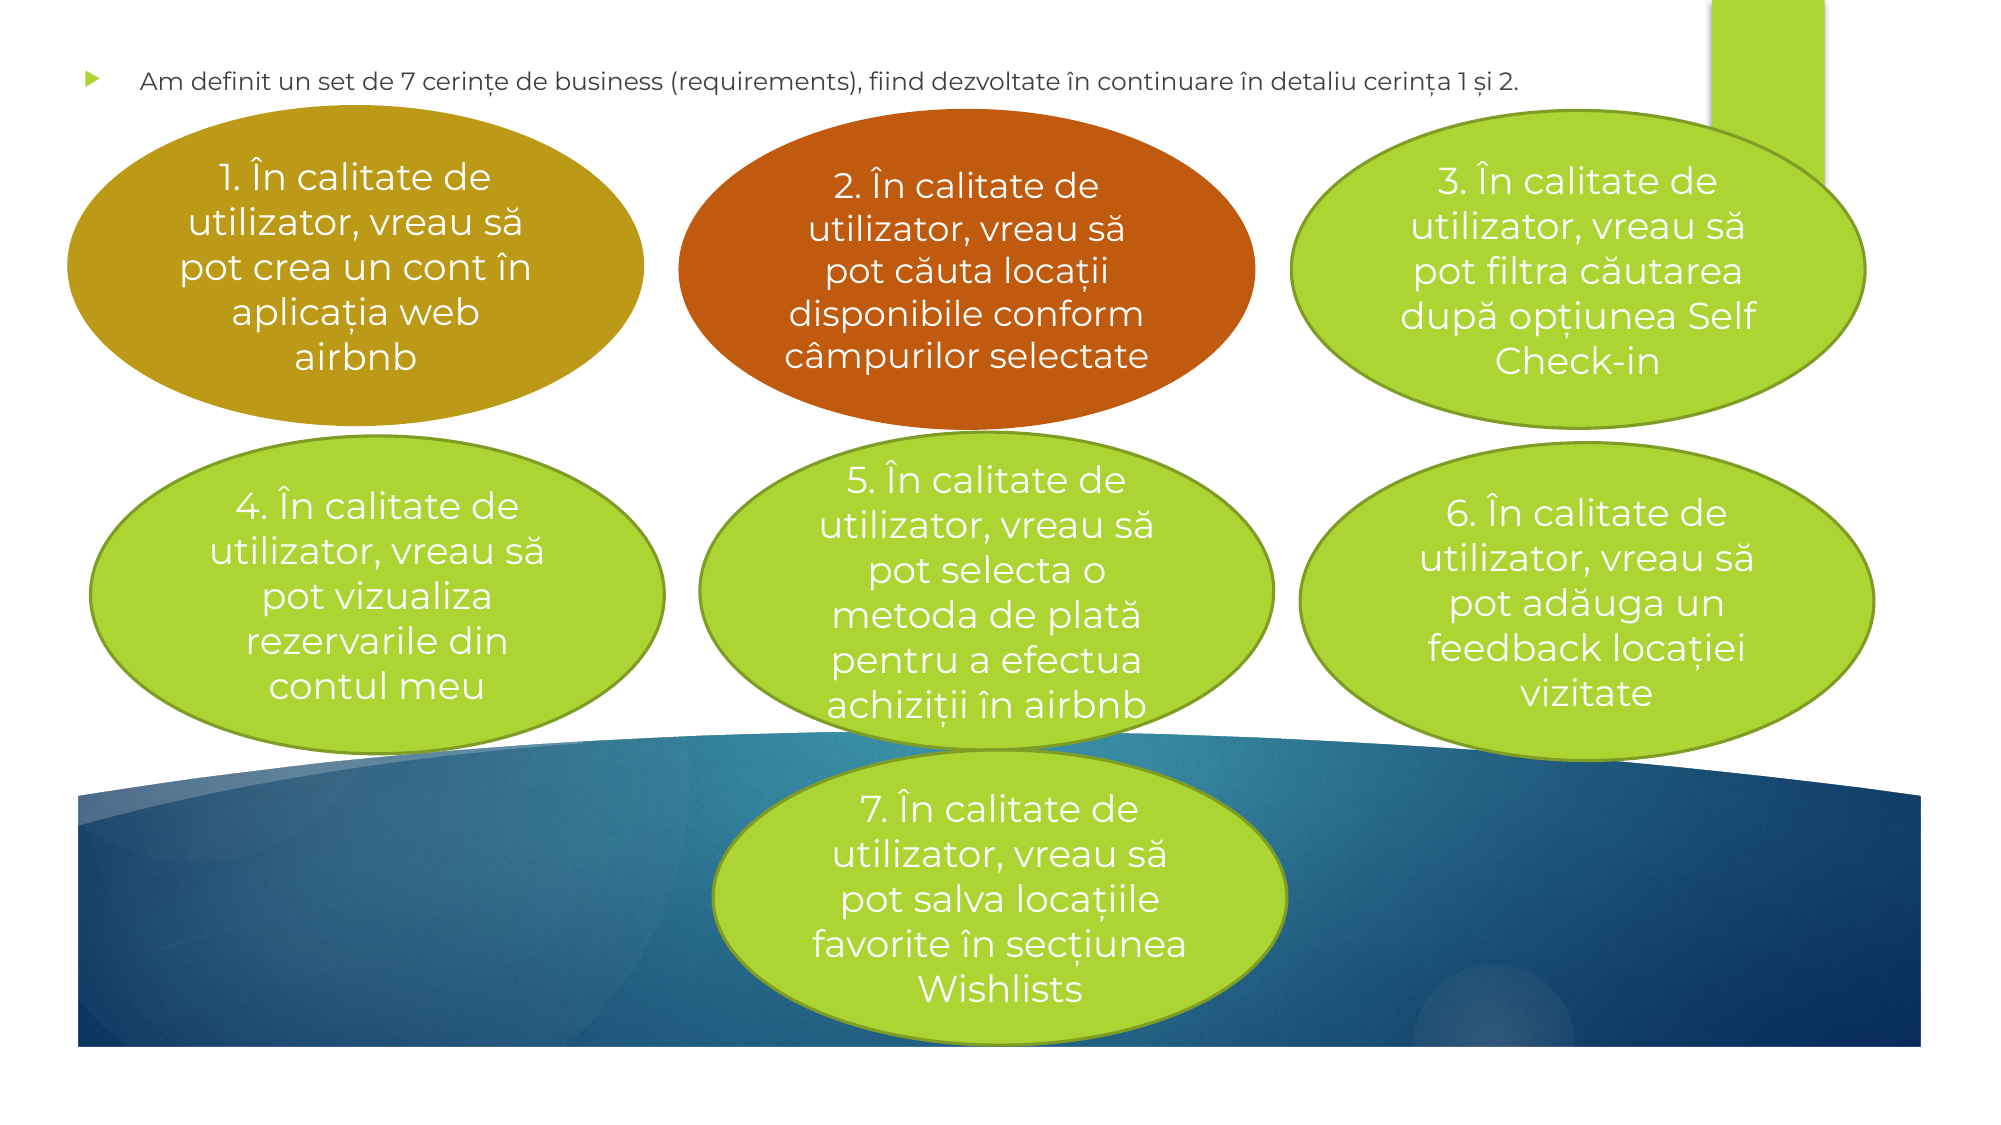

Am definit un set de 7 cerințe de business (requirements), fiind dezvoltate în continuare în detaliu cerința 1 și 2.
1. În calitate de utilizator, vreau să pot crea un cont în aplicația web airbnb
2. În calitate de utilizator, vreau să pot căuta locații disponibile conform câmpurilor selectate
3. În calitate de utilizator, vreau să pot filtra căutarea după opțiunea Self Check-in
5. În calitate de utilizator, vreau să pot selecta o metoda de plată pentru a efectua achiziții în airbnb
4. În calitate de utilizator, vreau să pot vizualiza rezervarile din contul meu
6. În calitate de utilizator, vreau să pot adăuga un feedback locației vizitate
7. În calitate de utilizator, vreau să pot salva locațiile favorite în secțiunea Wishlists